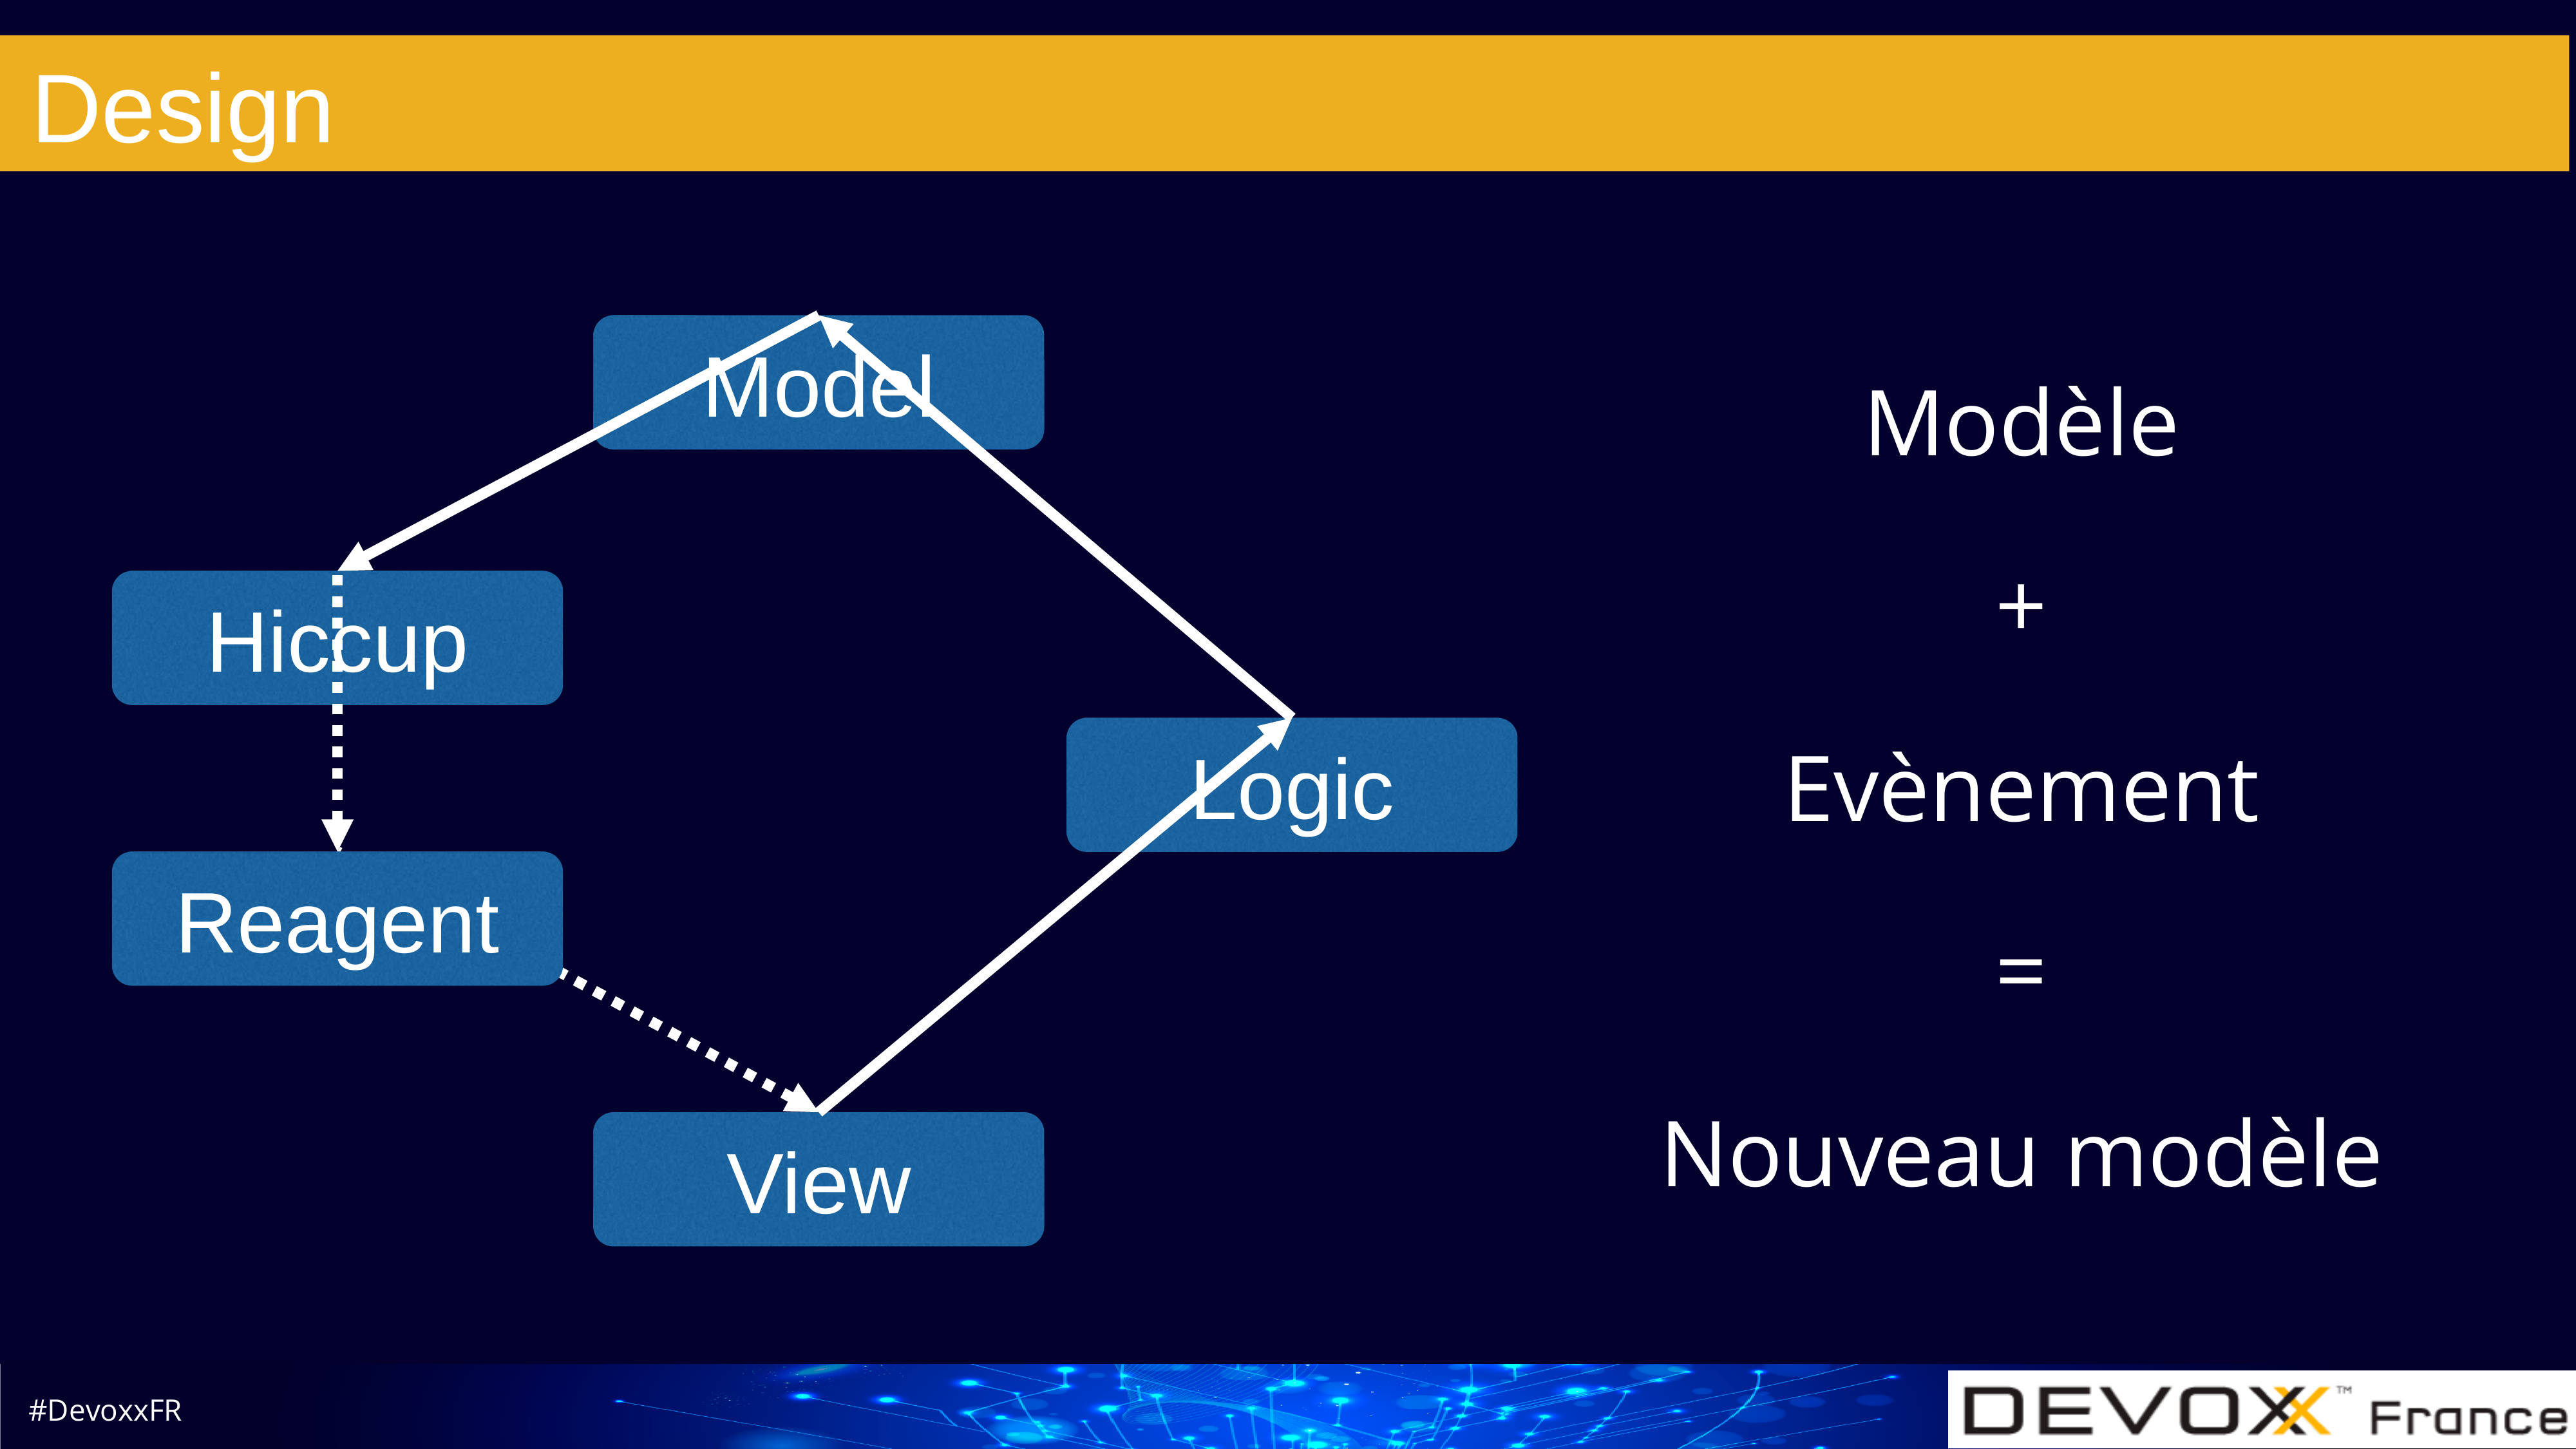

# Design
Model
Hiccup
Logic
Reagent
View
Modèle
+
Evènement
=
Nouveau modèle
21